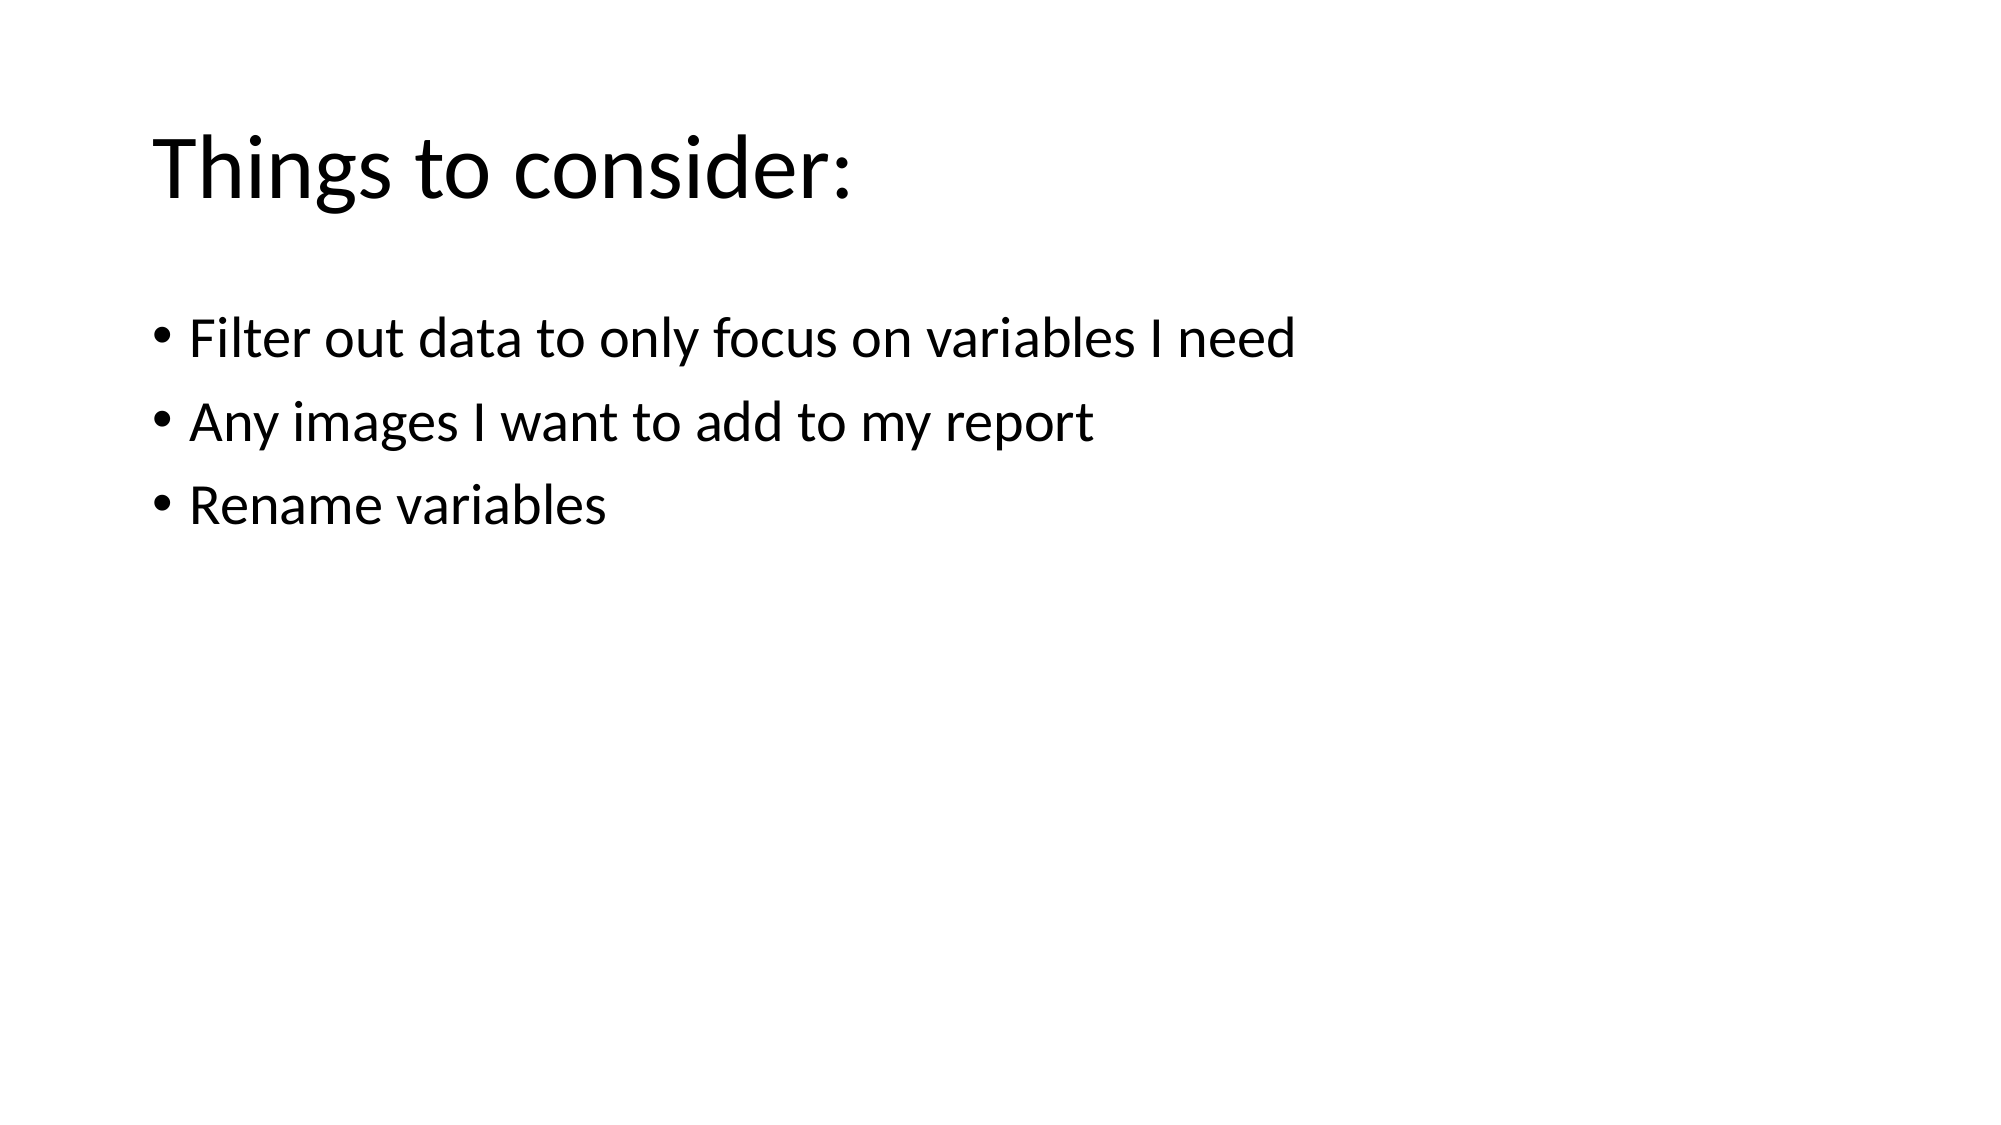

# Things to consider:
Filter out data to only focus on variables I need
Any images I want to add to my report
Rename variables